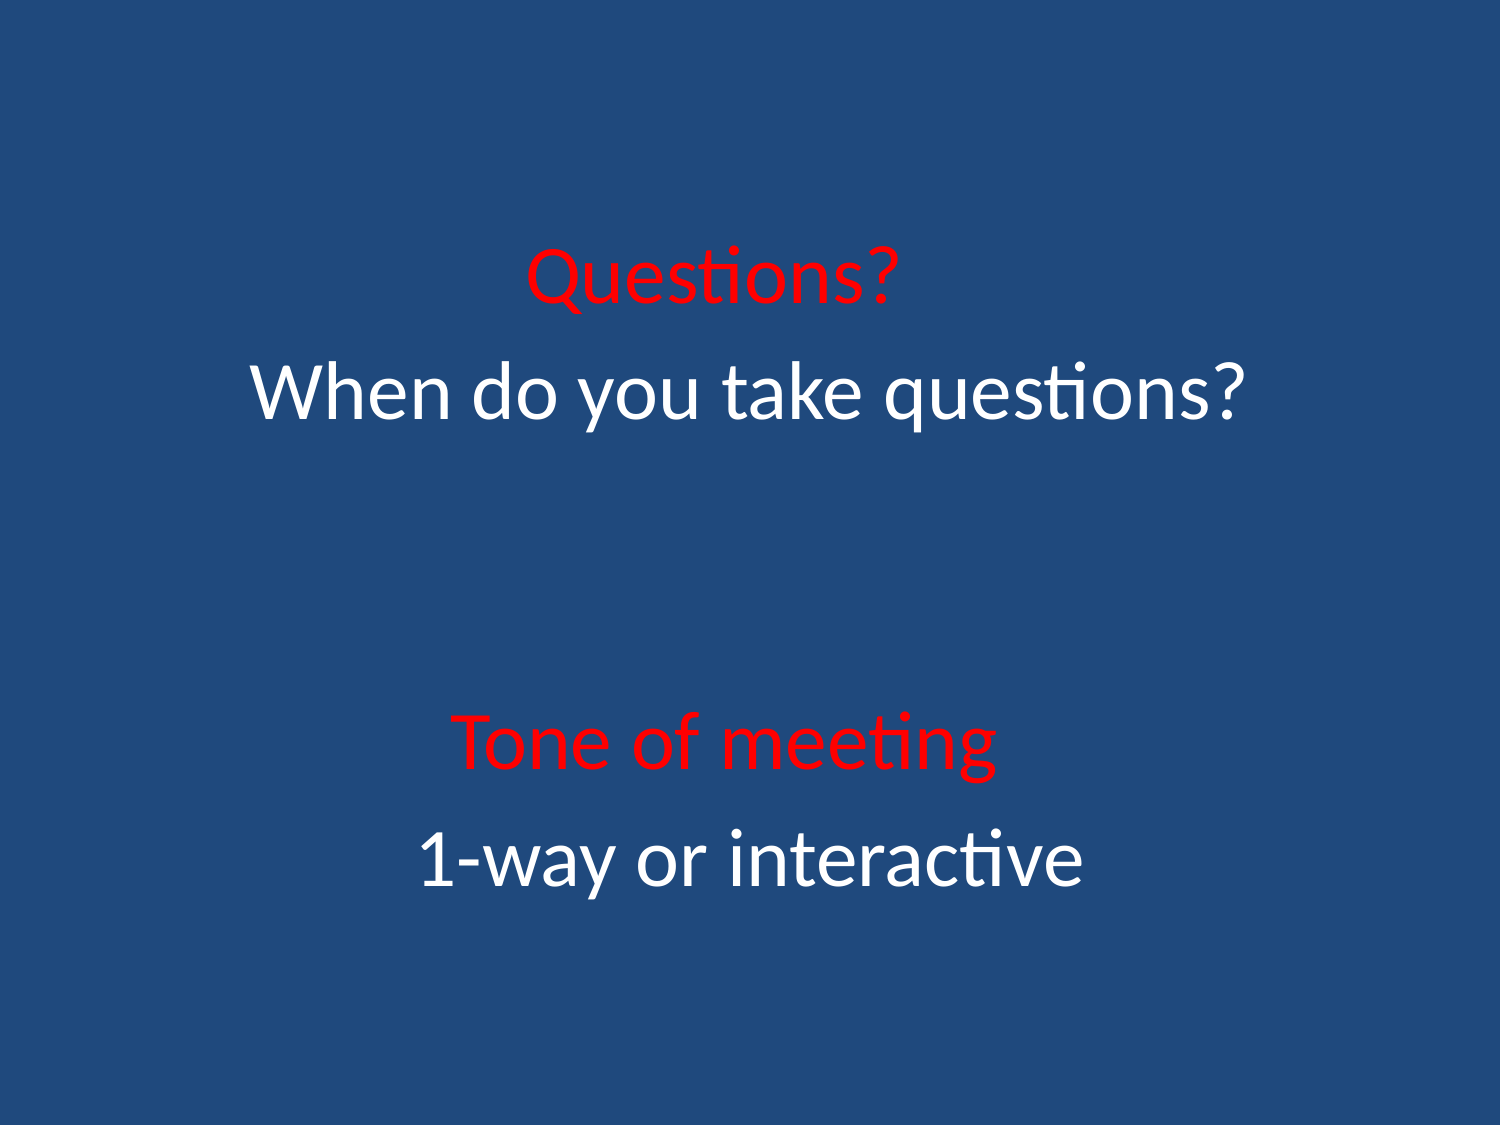

Questions?
When do you take questions?

Tone of meeting
1-way or interactive